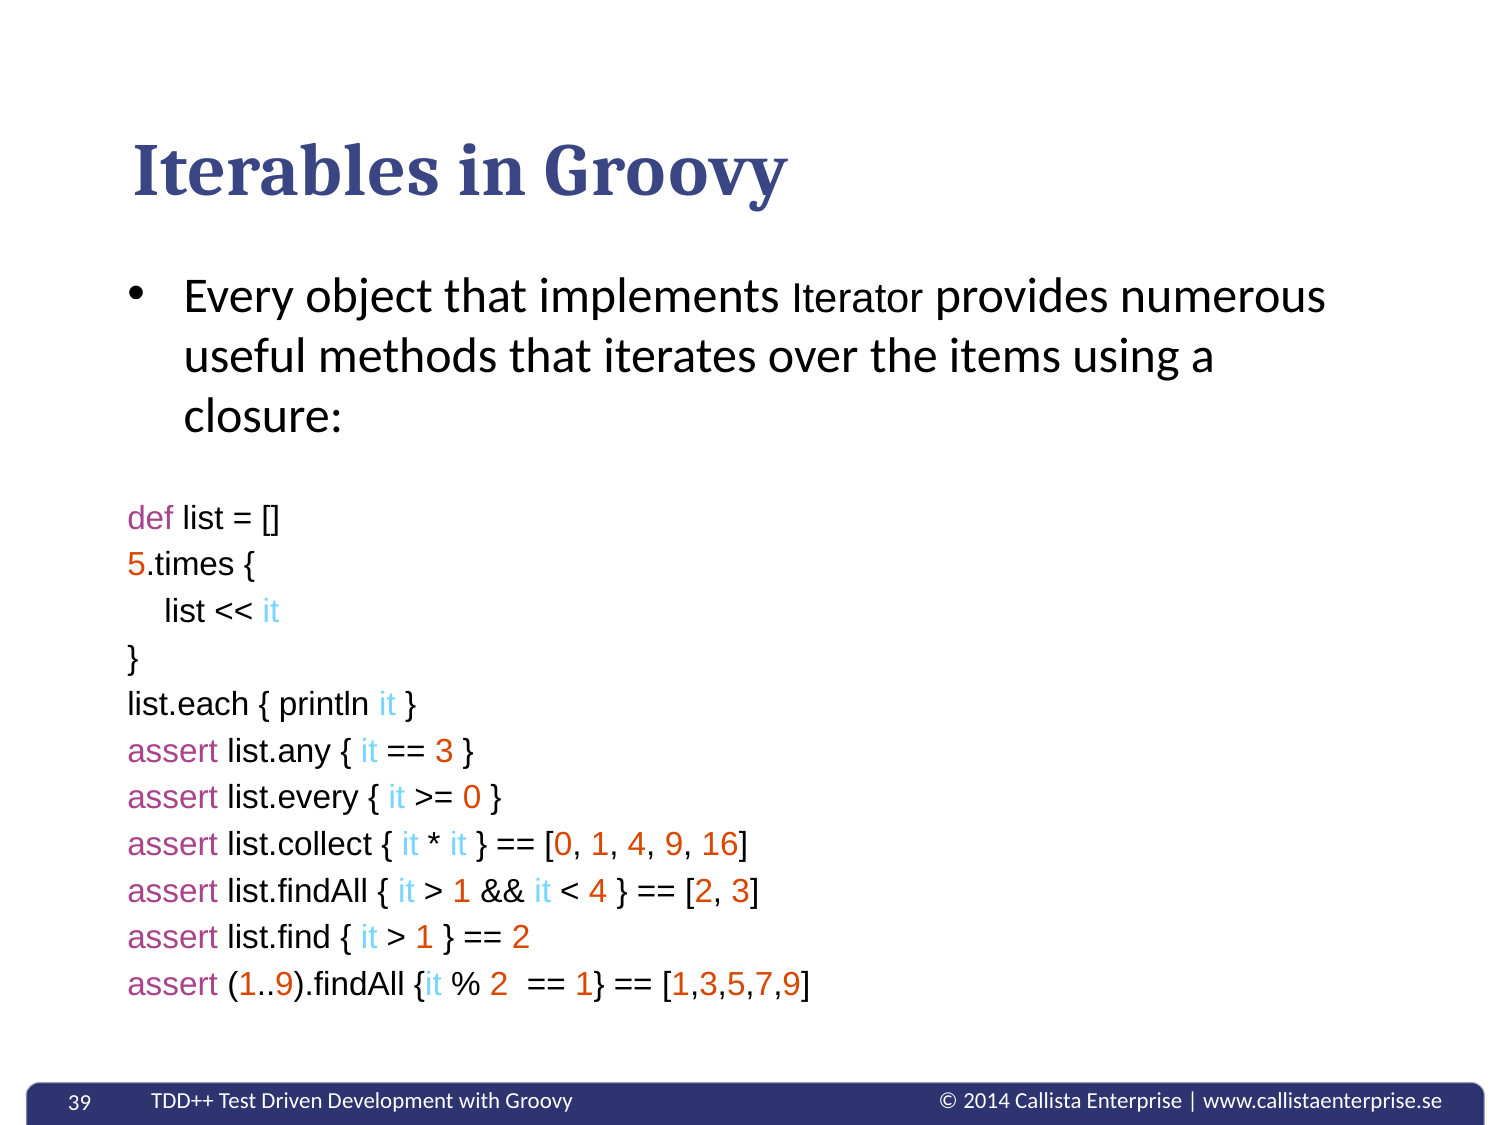

# Iterables in Groovy
Every object that implements Iterator provides numerous useful methods that iterates over the items using a closure:

def list = []
5.times {
    list << it
}
list.each { println it }
assert list.any { it == 3 }
assert list.every { it >= 0 }
assert list.collect { it * it } == [0, 1, 4, 9, 16]
assert list.findAll { it > 1 && it < 4 } == [2, 3]
assert list.find { it > 1 } == 2
assert (1..9).findAll {it % 2  == 1} == [1,3,5,7,9]